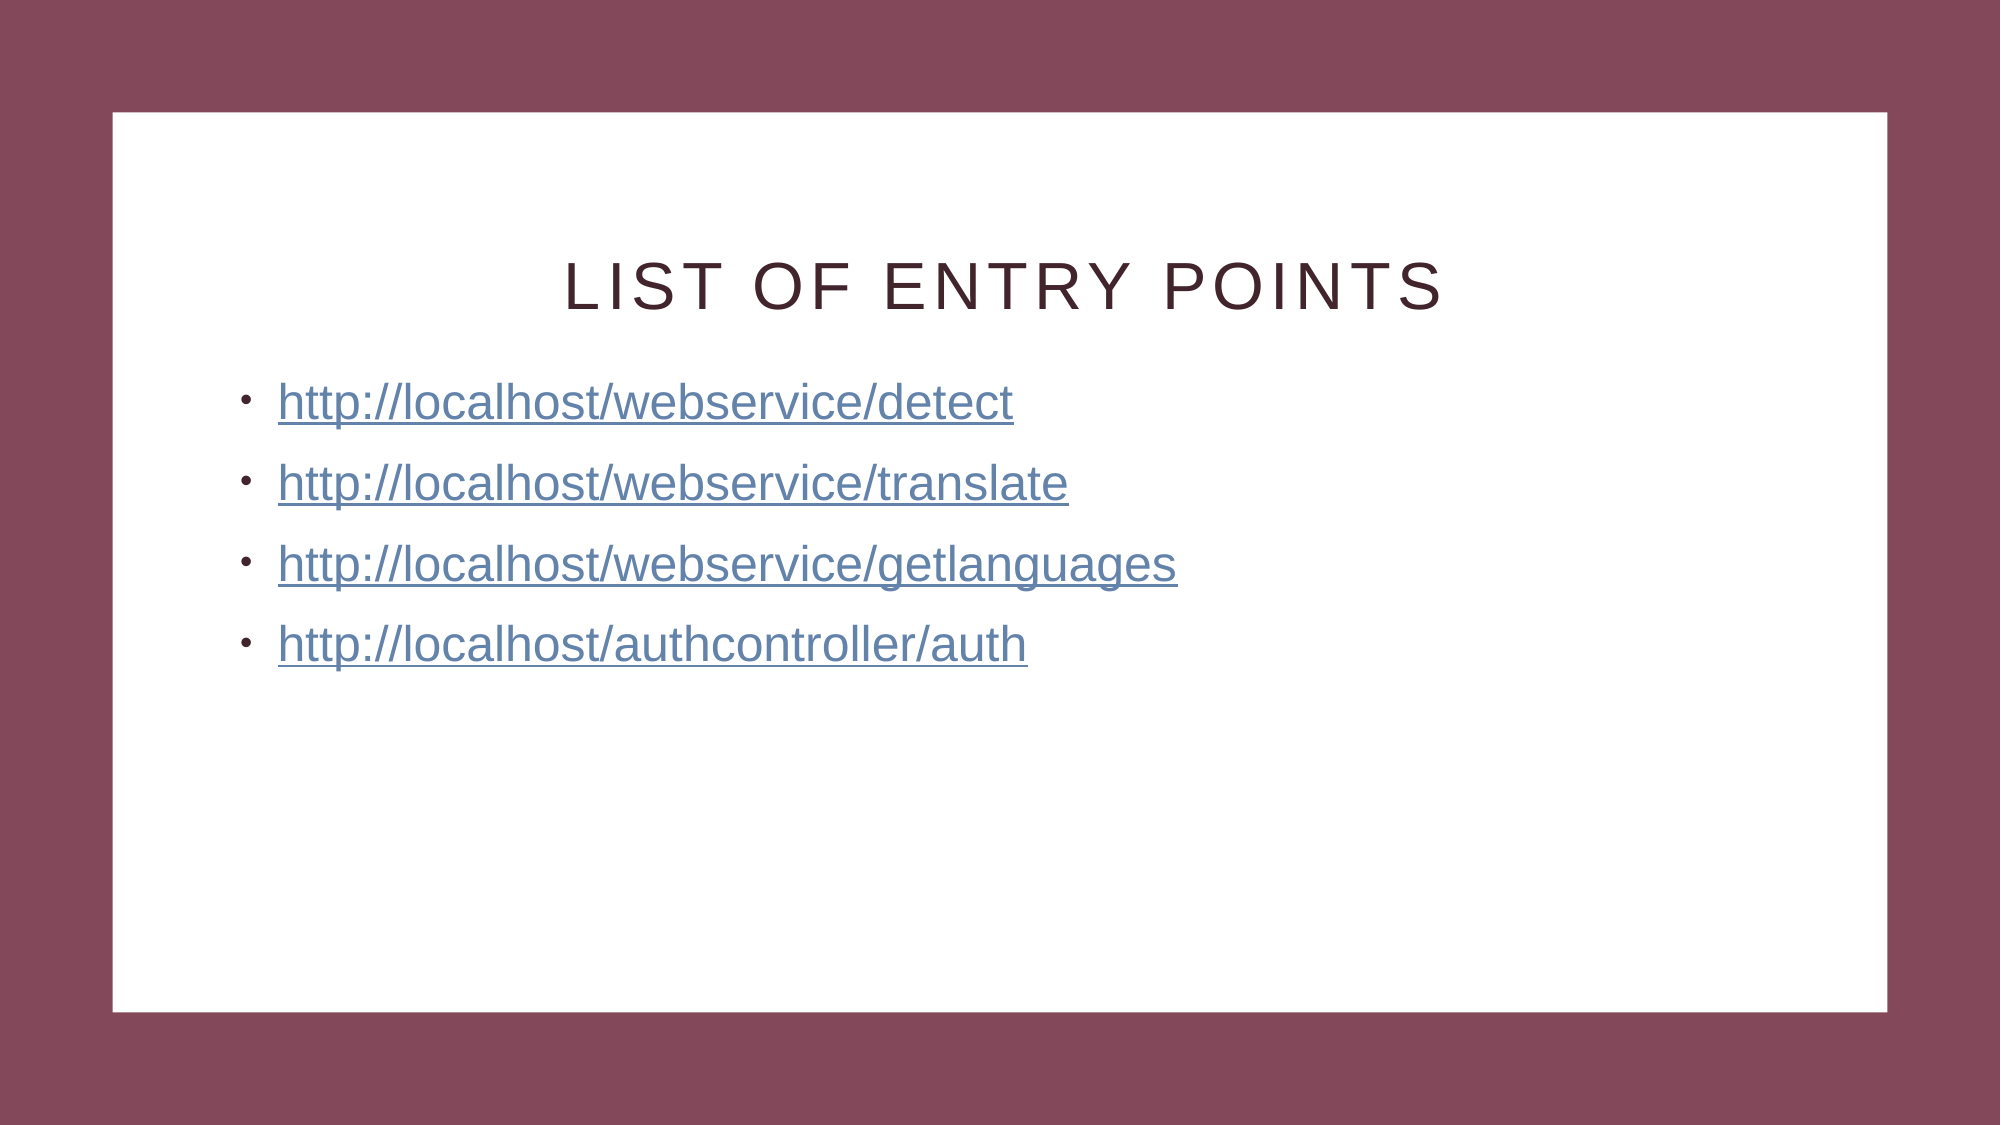

# List of entry points
http://localhost/webservice/detect
http://localhost/webservice/translate
http://localhost/webservice/getlanguages
http://localhost/authcontroller/auth